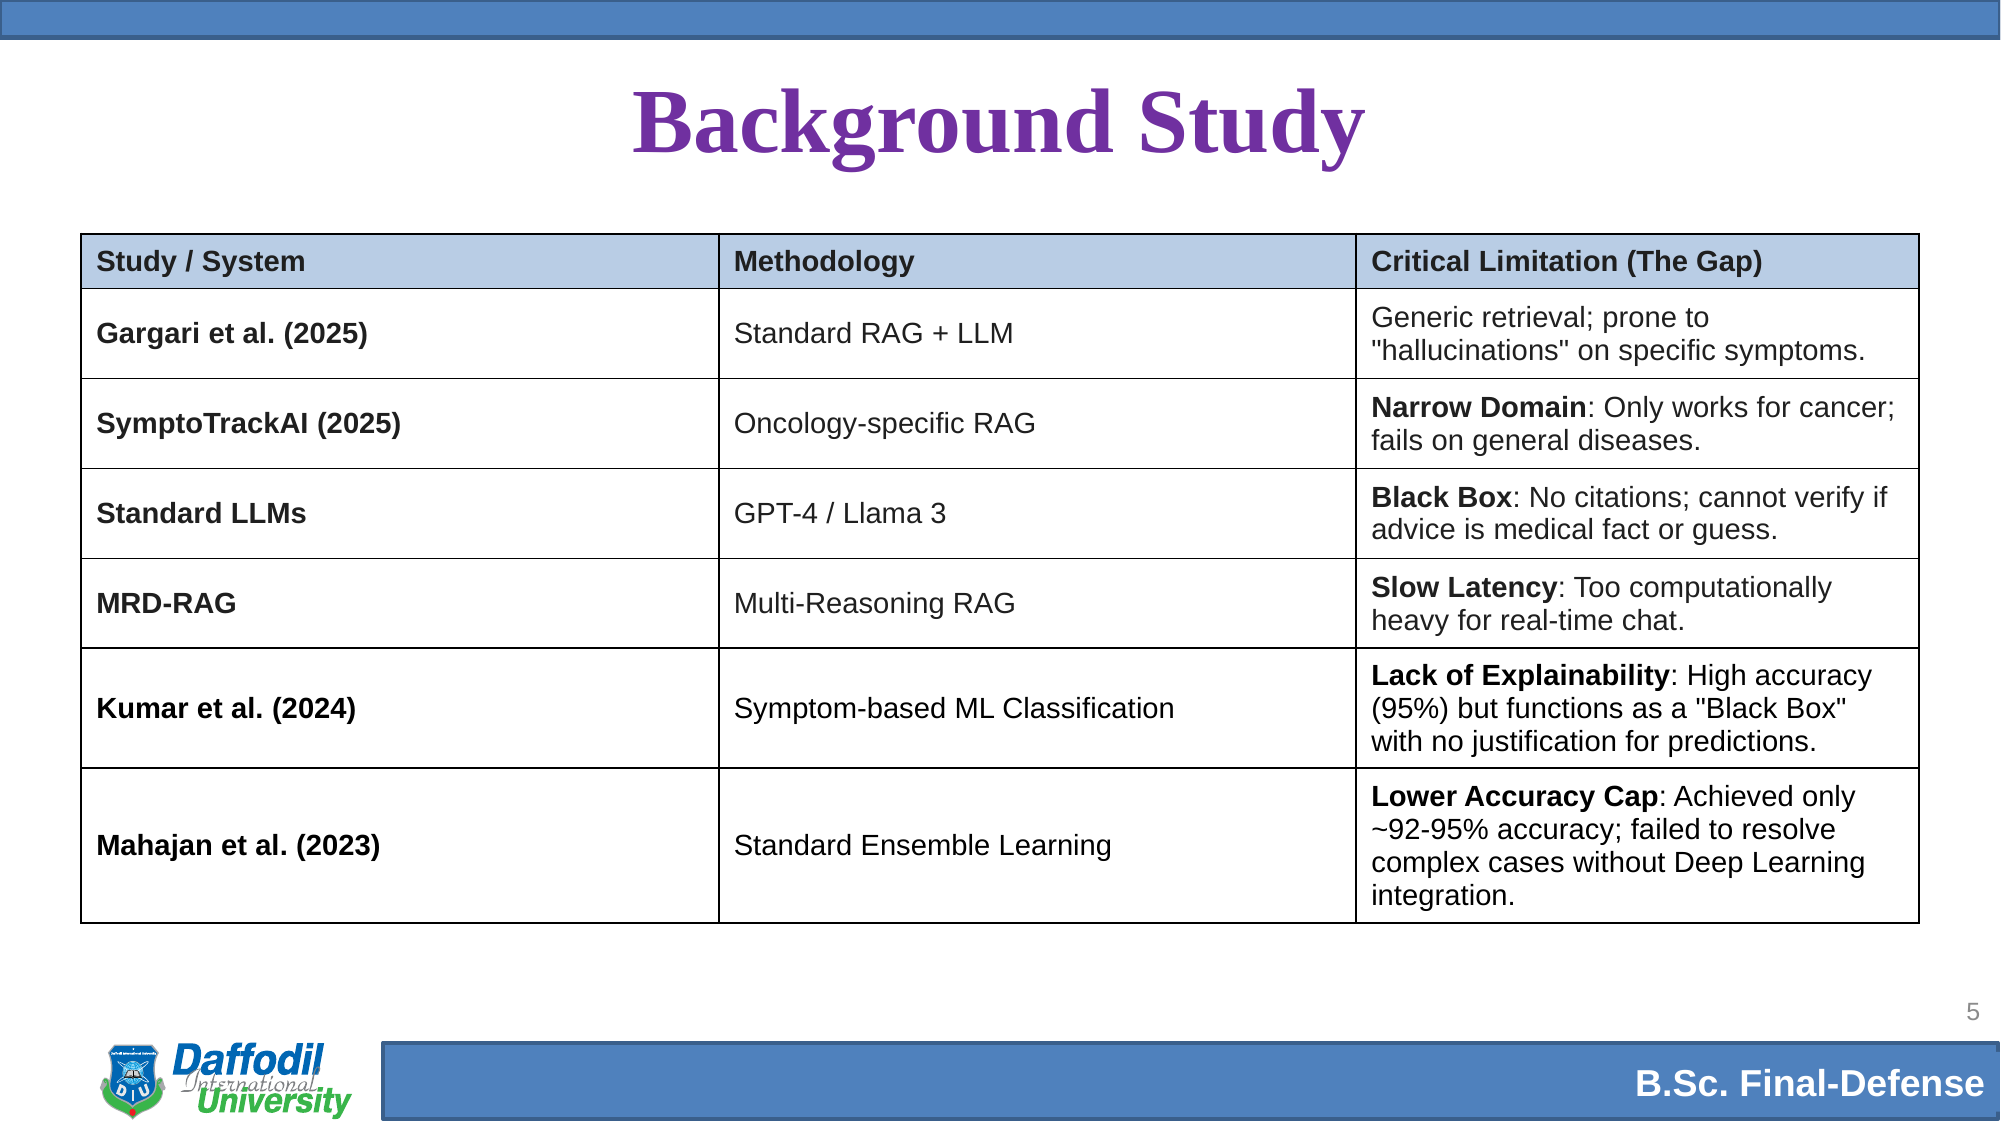

# Background Study
| Study / System | Methodology | Critical Limitation (The Gap) |
| --- | --- | --- |
| Gargari et al. (2025) | Standard RAG + LLM | Generic retrieval; prone to "hallucinations" on specific symptoms. |
| SymptoTrackAI (2025) | Oncology-specific RAG | Narrow Domain: Only works for cancer; fails on general diseases. |
| Standard LLMs | GPT-4 / Llama 3 | Black Box: No citations; cannot verify if advice is medical fact or guess. |
| MRD-RAG | Multi-Reasoning RAG | Slow Latency: Too computationally heavy for real-time chat. |
| Kumar et al. (2024) | Symptom-based ML Classification | Lack of Explainability: High accuracy (95%) but functions as a "Black Box" with no justification for predictions. |
| Mahajan et al. (2023) | Standard Ensemble Learning | Lower Accuracy Cap: Achieved only ~92-95% accuracy; failed to resolve complex cases without Deep Learning integration. |
5
B.Sc. Final-Defense